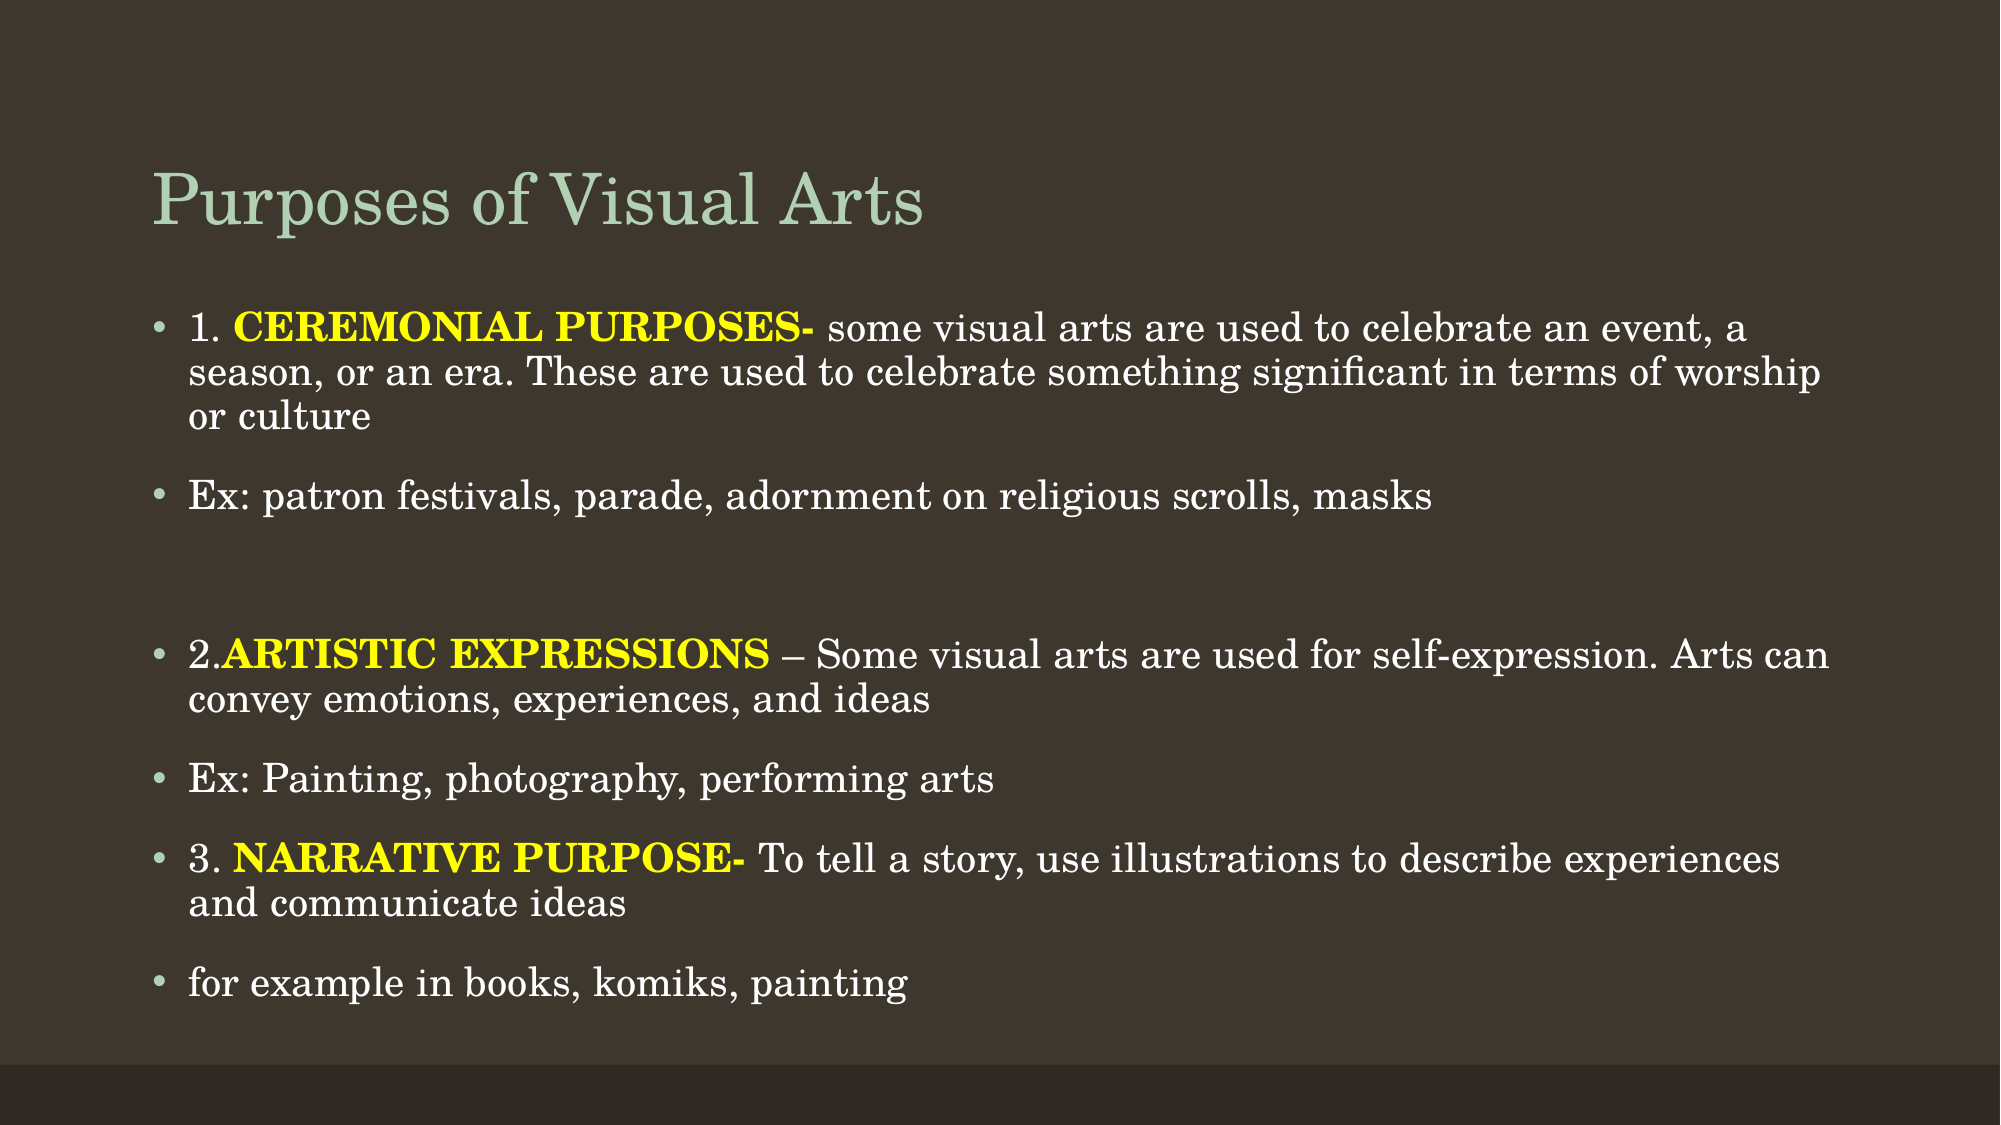

# Purposes of Visual Arts
1. CEREMONIAL PURPOSES- some visual arts are used to celebrate an event, a season, or an era. These are used to celebrate something significant in terms of worship or culture
Ex: patron festivals, parade, adornment on religious scrolls, masks

2.ARTISTIC EXPRESSIONS – Some visual arts are used for self-expression. Arts can convey emotions, experiences, and ideas
Ex: Painting, photography, performing arts
3. NARRATIVE PURPOSE- To tell a story, use illustrations to describe experiences and communicate ideas
for example in books, komiks, painting